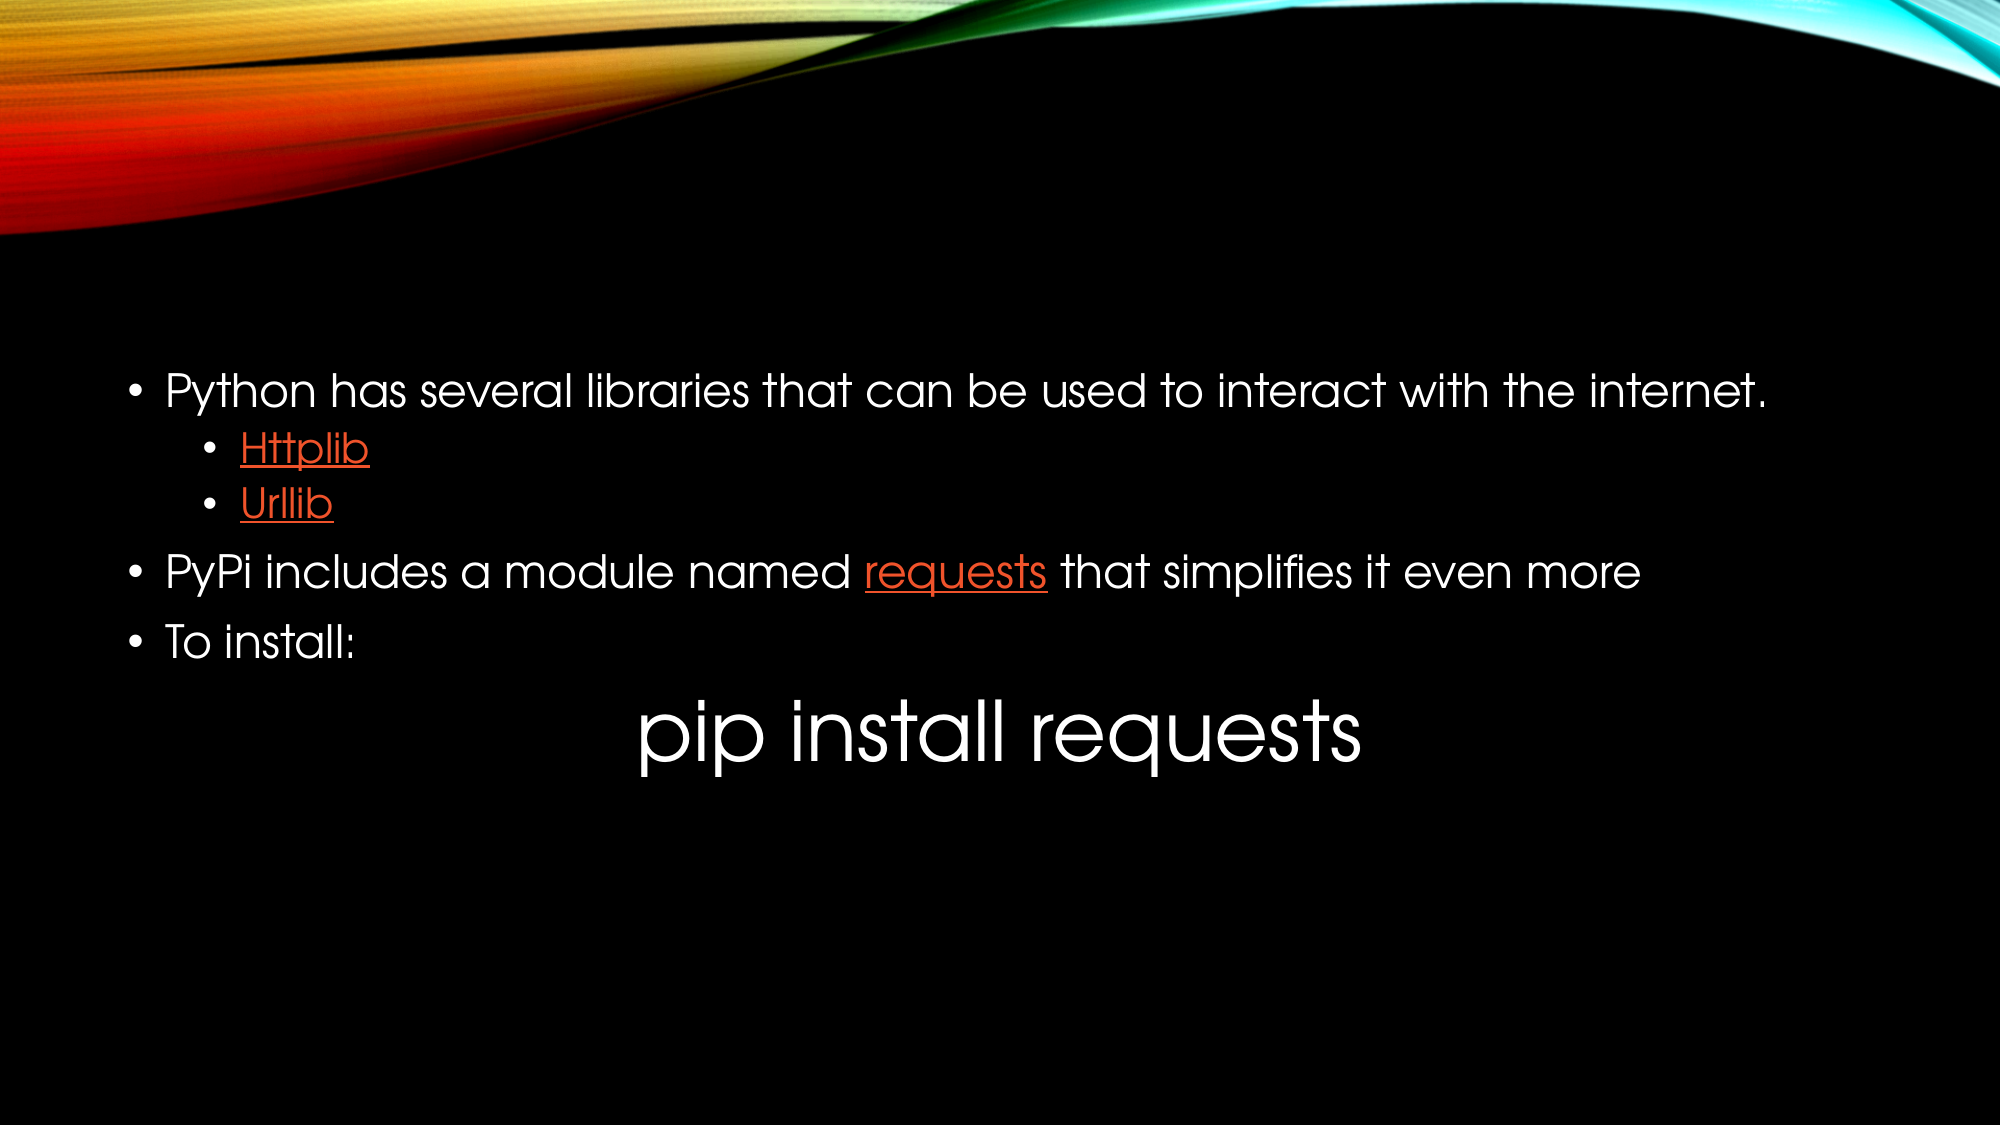

#
Python has several libraries that can be used to interact with the internet.
Httplib
Urllib
PyPi includes a module named requests that simplifies it even more
To install:
pip install requests